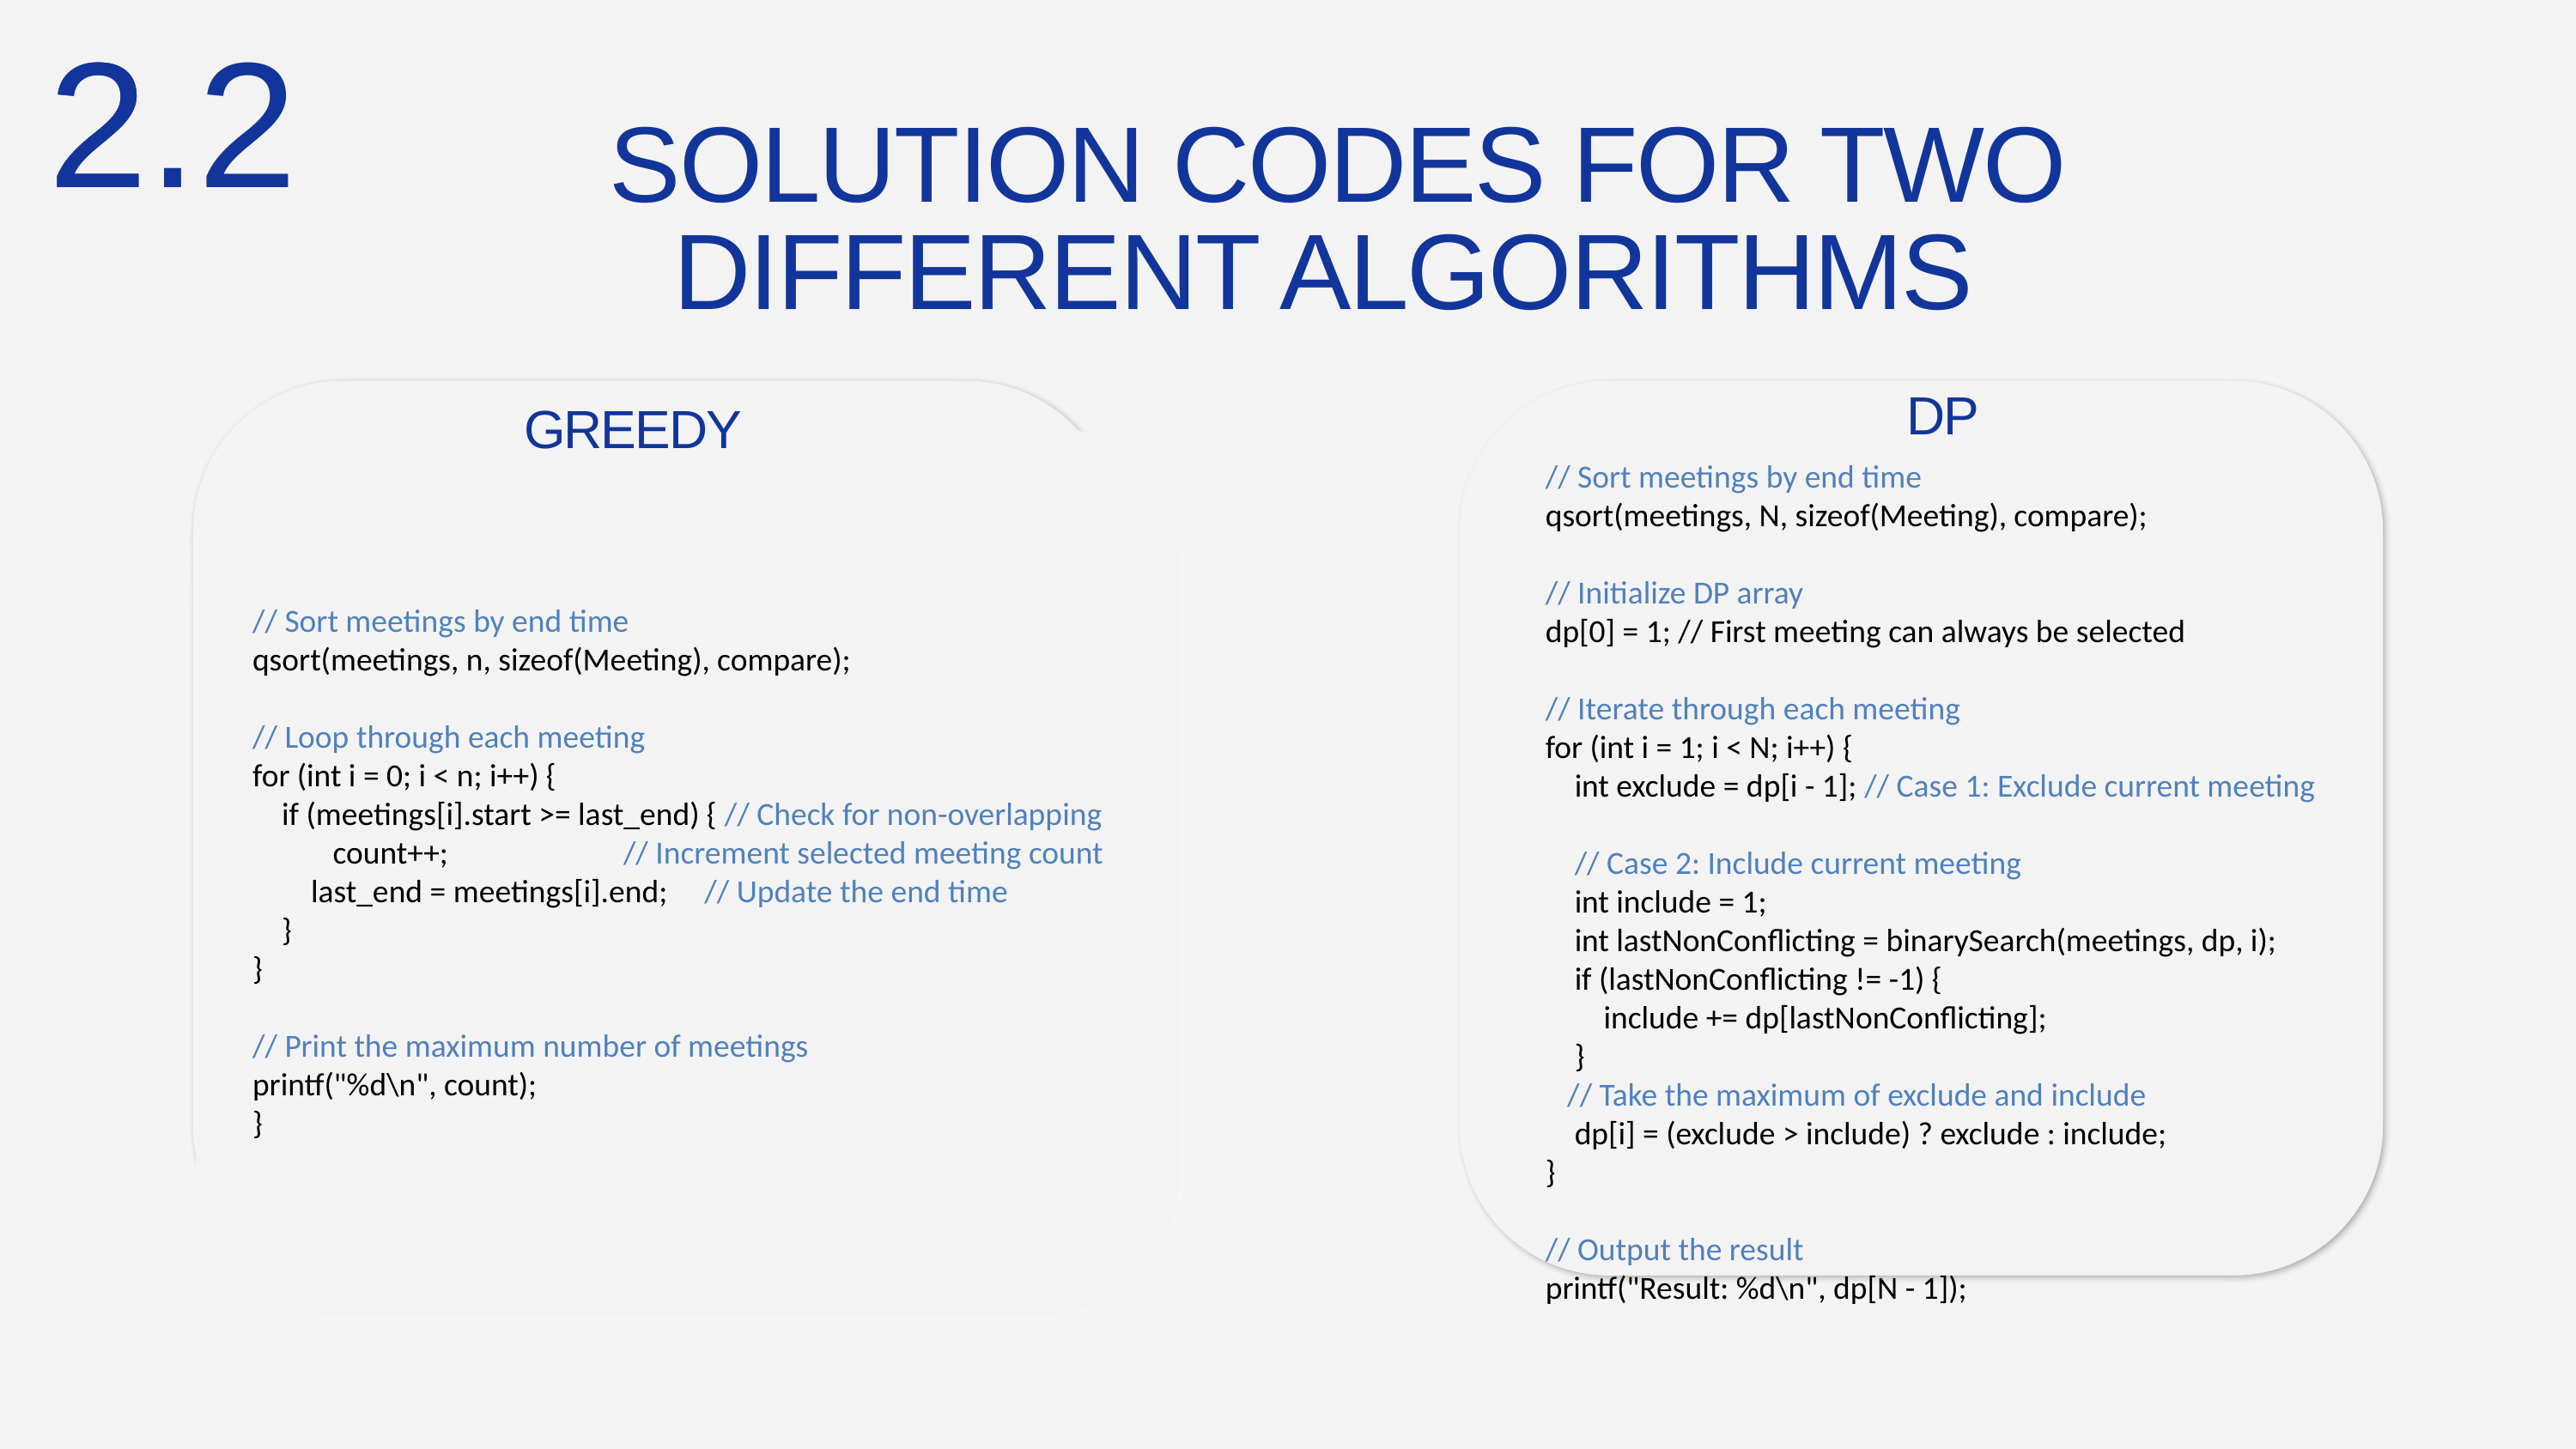

2
2.2
SOLUTION CODES FOR TWO DIFFERENT ALGORITHMS
DP
GREEDY
1.

1.

// Sort meetings by end time
qsort(meetings, n, sizeof(Meeting), compare);

// Loop through each meeting
for (int i = 0; i < n; i++) {
    if (meetings[i].start >= last_end) { // Check for non-overlapping
           count++;                        // Increment selected meeting count
        last_end = meetings[i].end;     // Update the end time
    }
}

// Print the maximum number of meetings
printf("%d\n", count);
}
// Sort meetings by end time
qsort(meetings, N, sizeof(Meeting), compare);

// Initialize DP array
dp[0] = 1; // First meeting can always be selected

// Iterate through each meeting
for (int i = 1; i < N; i++) {
    int exclude = dp[i - 1]; // Case 1: Exclude current meeting

    // Case 2: Include current meeting
    int include = 1;
    int lastNonConflicting = binarySearch(meetings, dp, i);
    if (lastNonConflicting != -1) {
        include += dp[lastNonConflicting];
    }
   // Take the maximum of exclude and include
    dp[i] = (exclude > include) ? exclude : include;
}

// Output the result
printf("Result: %d\n", dp[N - 1]);